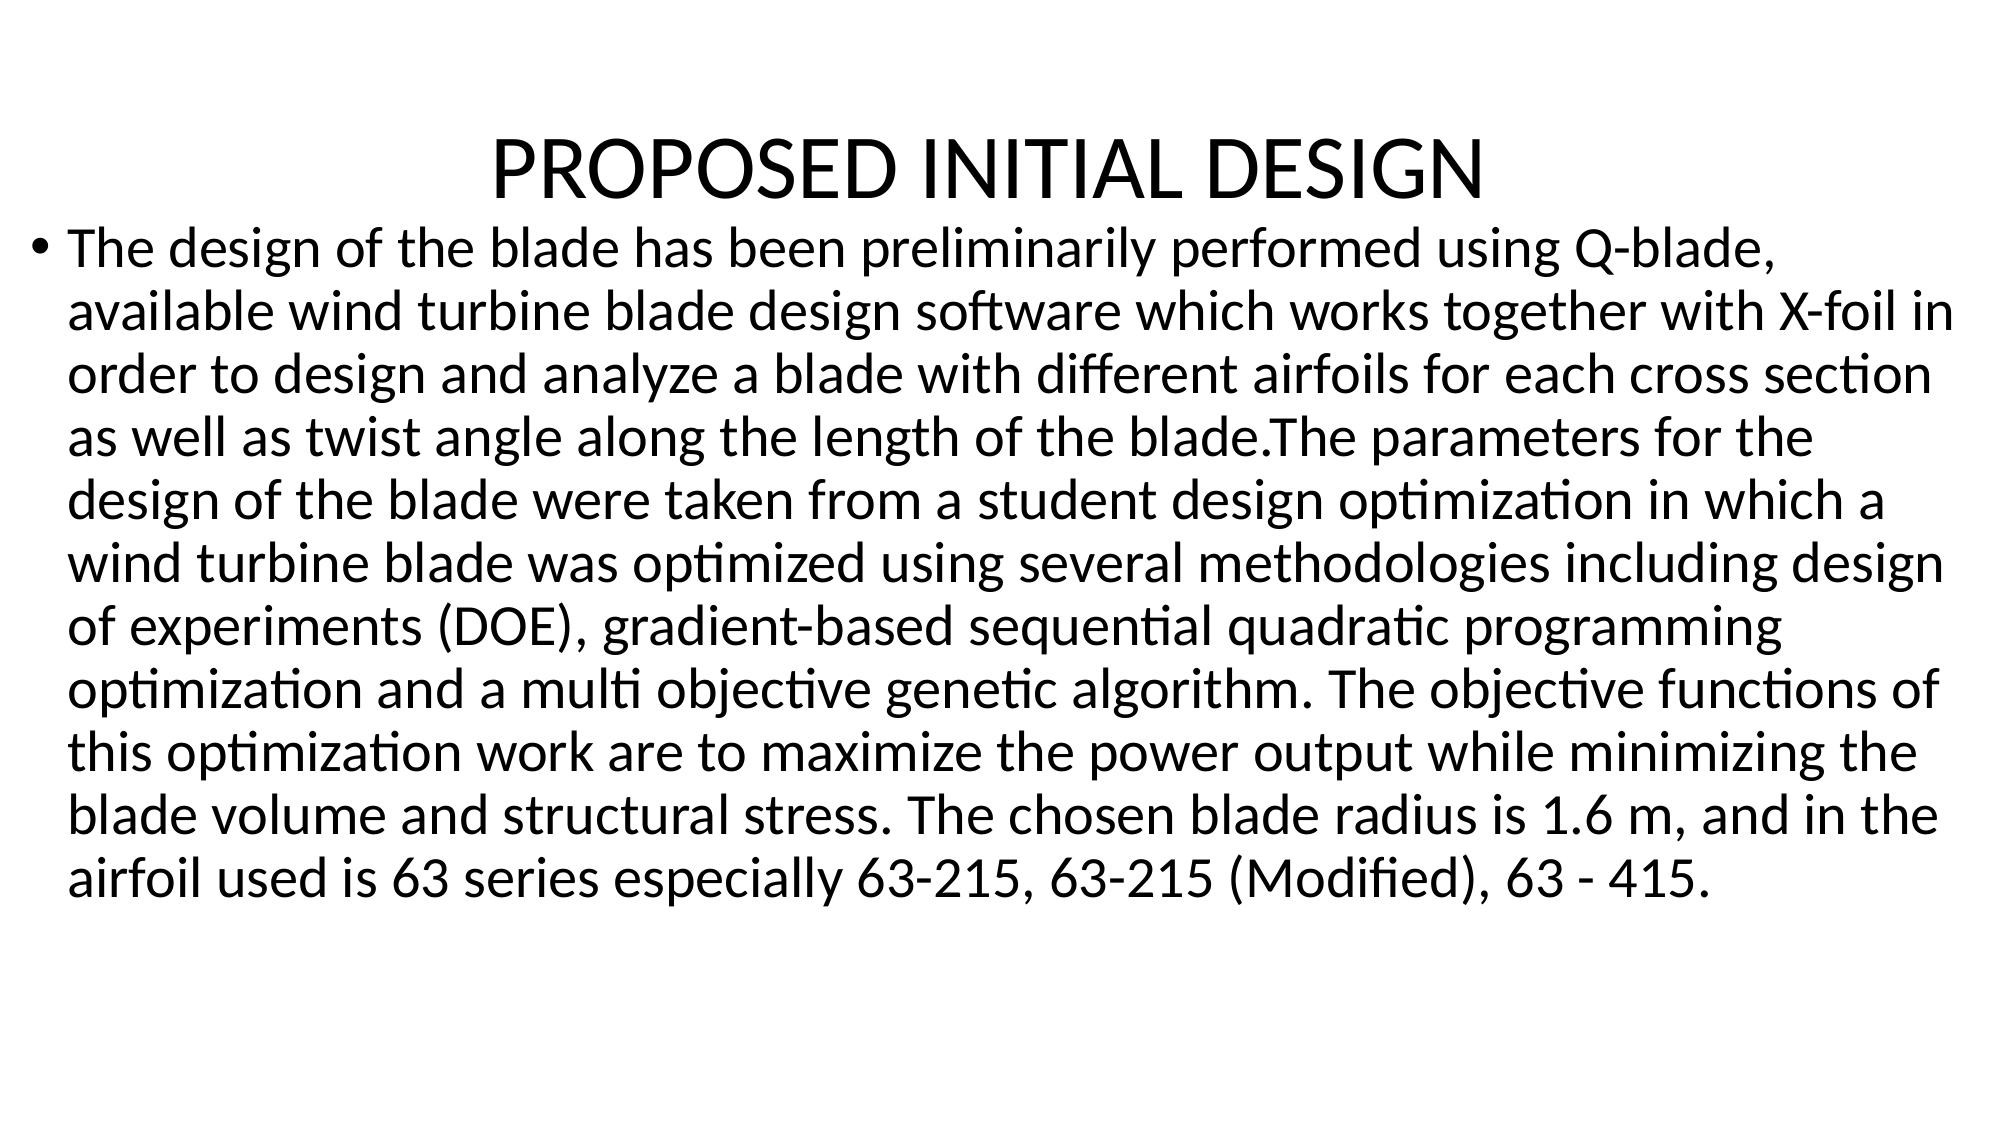

# PROPOSED INITIAL DESIGN
The design of the blade has been preliminarily performed using Q-blade, available wind turbine blade design software which works together with X-foil in order to design and analyze a blade with different airfoils for each cross section as well as twist angle along the length of the blade.The parameters for the design of the blade were taken from a student design optimization in which a wind turbine blade was optimized using several methodologies including design of experiments (DOE), gradient-based sequential quadratic programming optimization and a multi objective genetic algorithm. The objective functions of this optimization work are to maximize the power output while minimizing the blade volume and structural stress. The chosen blade radius is 1.6 m, and in the airfoil used is 63 series especially 63-215, 63-215 (Modified), 63 - 415.